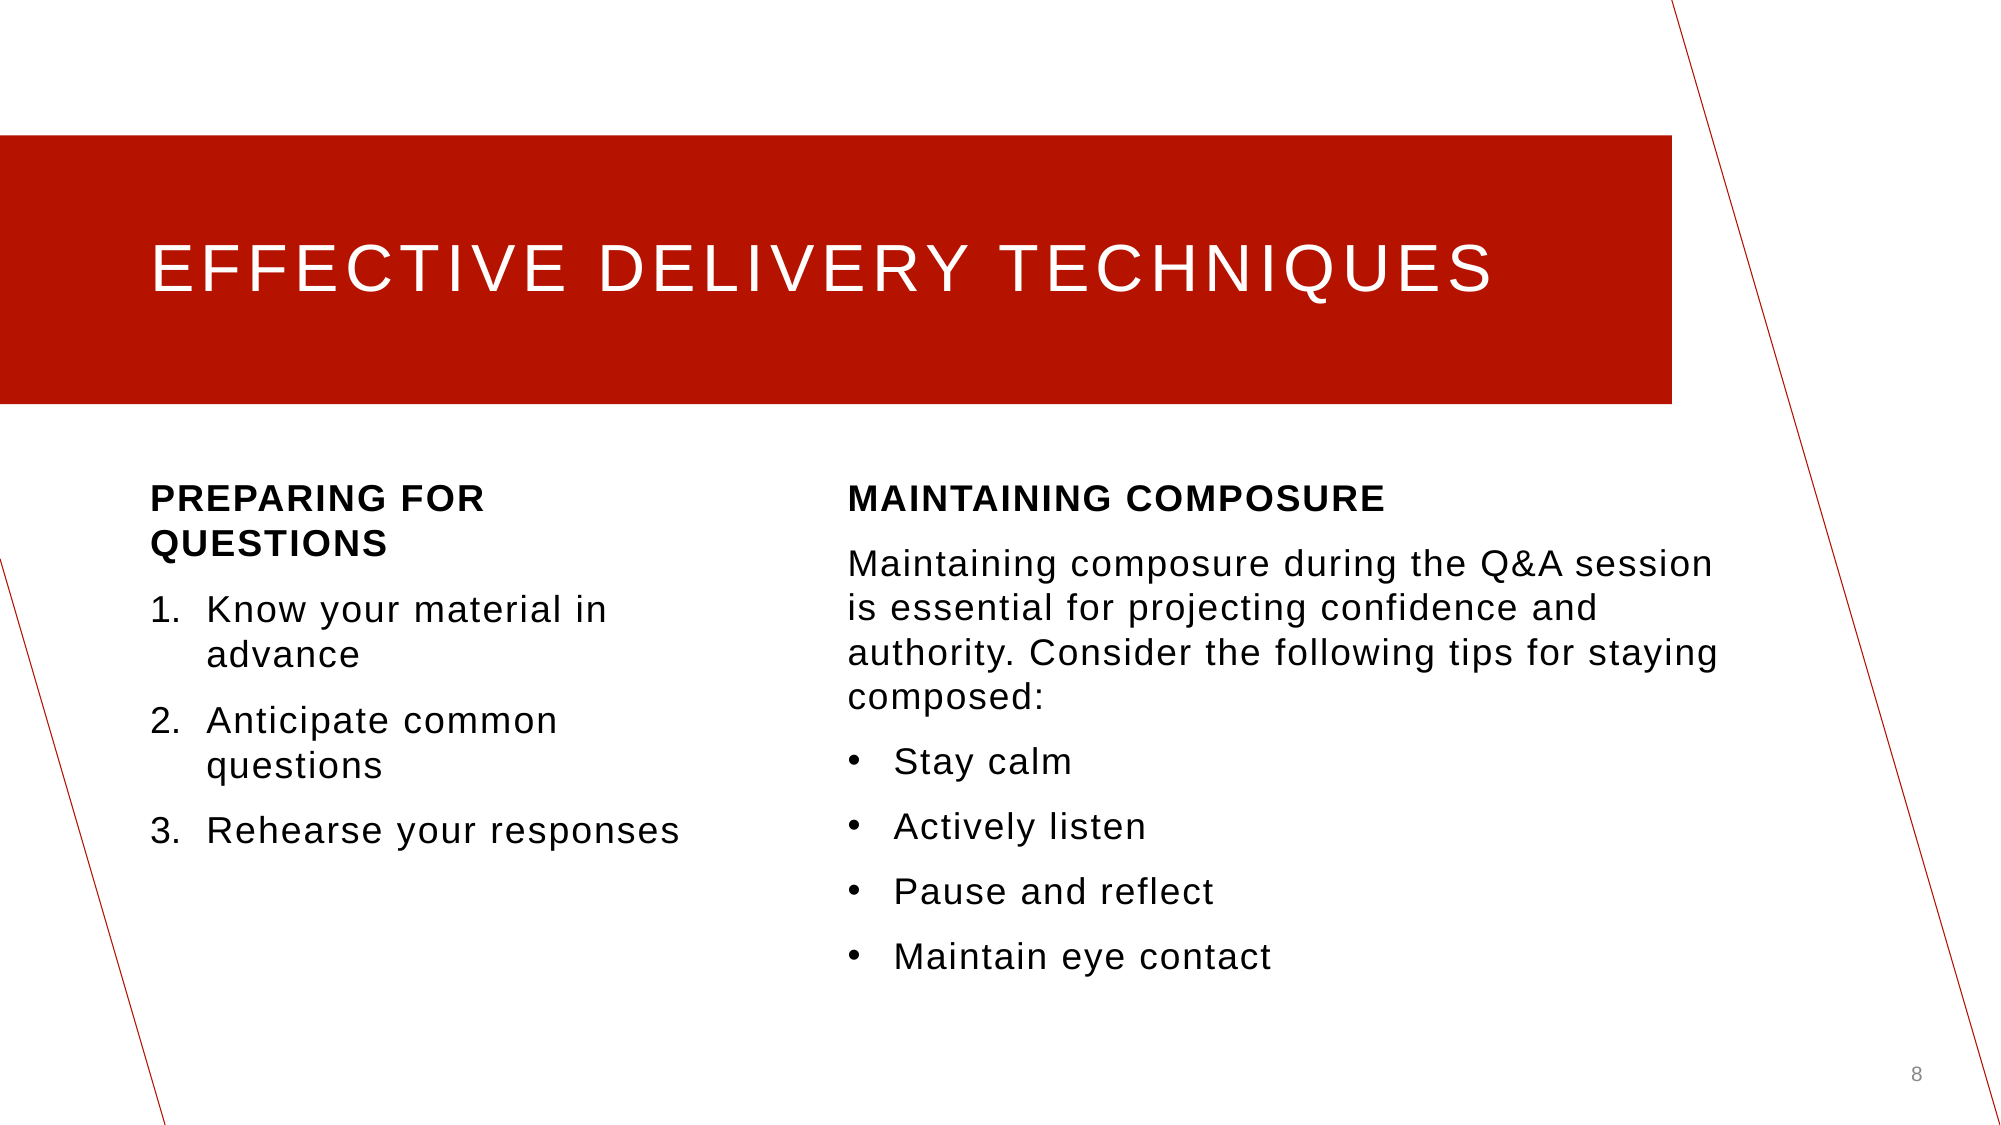

# EFFECTIVE DELIVERY TECHNIQUES
Preparing for questions
Know your material in advance
Anticipate common questions
Rehearse your responses

Maintaining composure
Maintaining composure during the Q&A session
is essential for projecting confidence and authority. Consider the following tips for staying composed:
Stay calm
Actively listen
Pause and reflect
Maintain eye contact

8